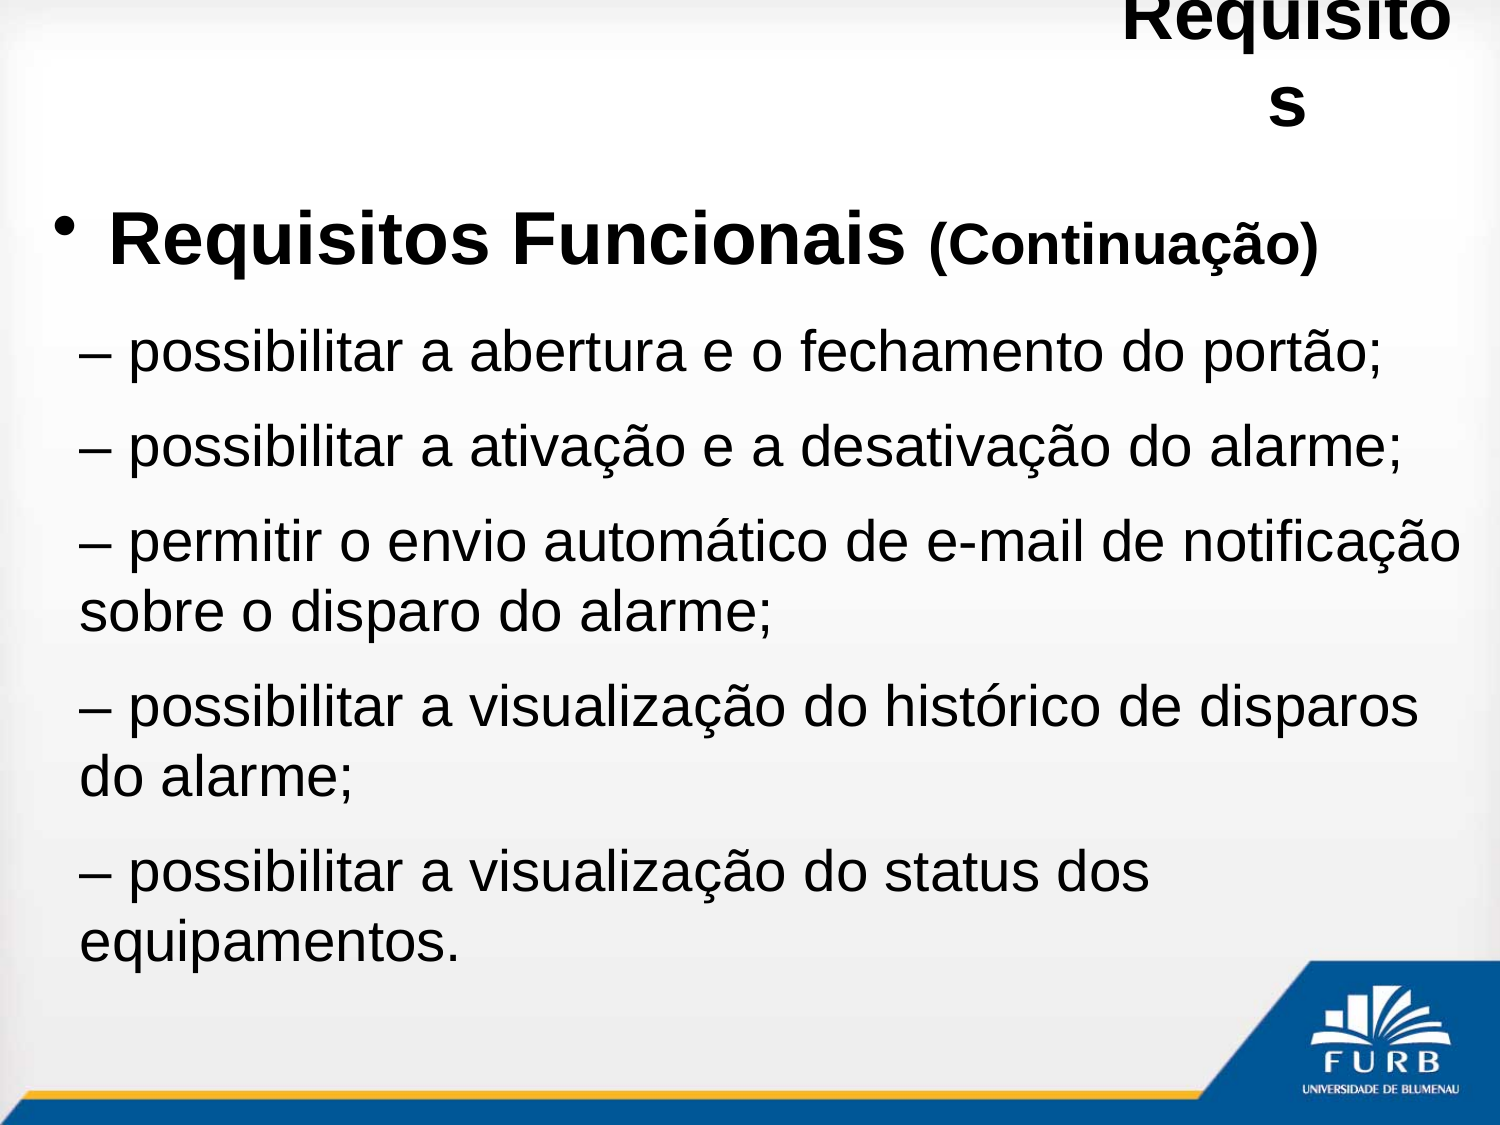

# Requisitos
Requisitos Funcionais (Continuação)
– possibilitar a abertura e o fechamento do portão;
– possibilitar a ativação e a desativação do alarme;
– permitir o envio automático de e-mail de notificação sobre o disparo do alarme;
– possibilitar a visualização do histórico de disparos do alarme;
– possibilitar a visualização do status dos equipamentos.